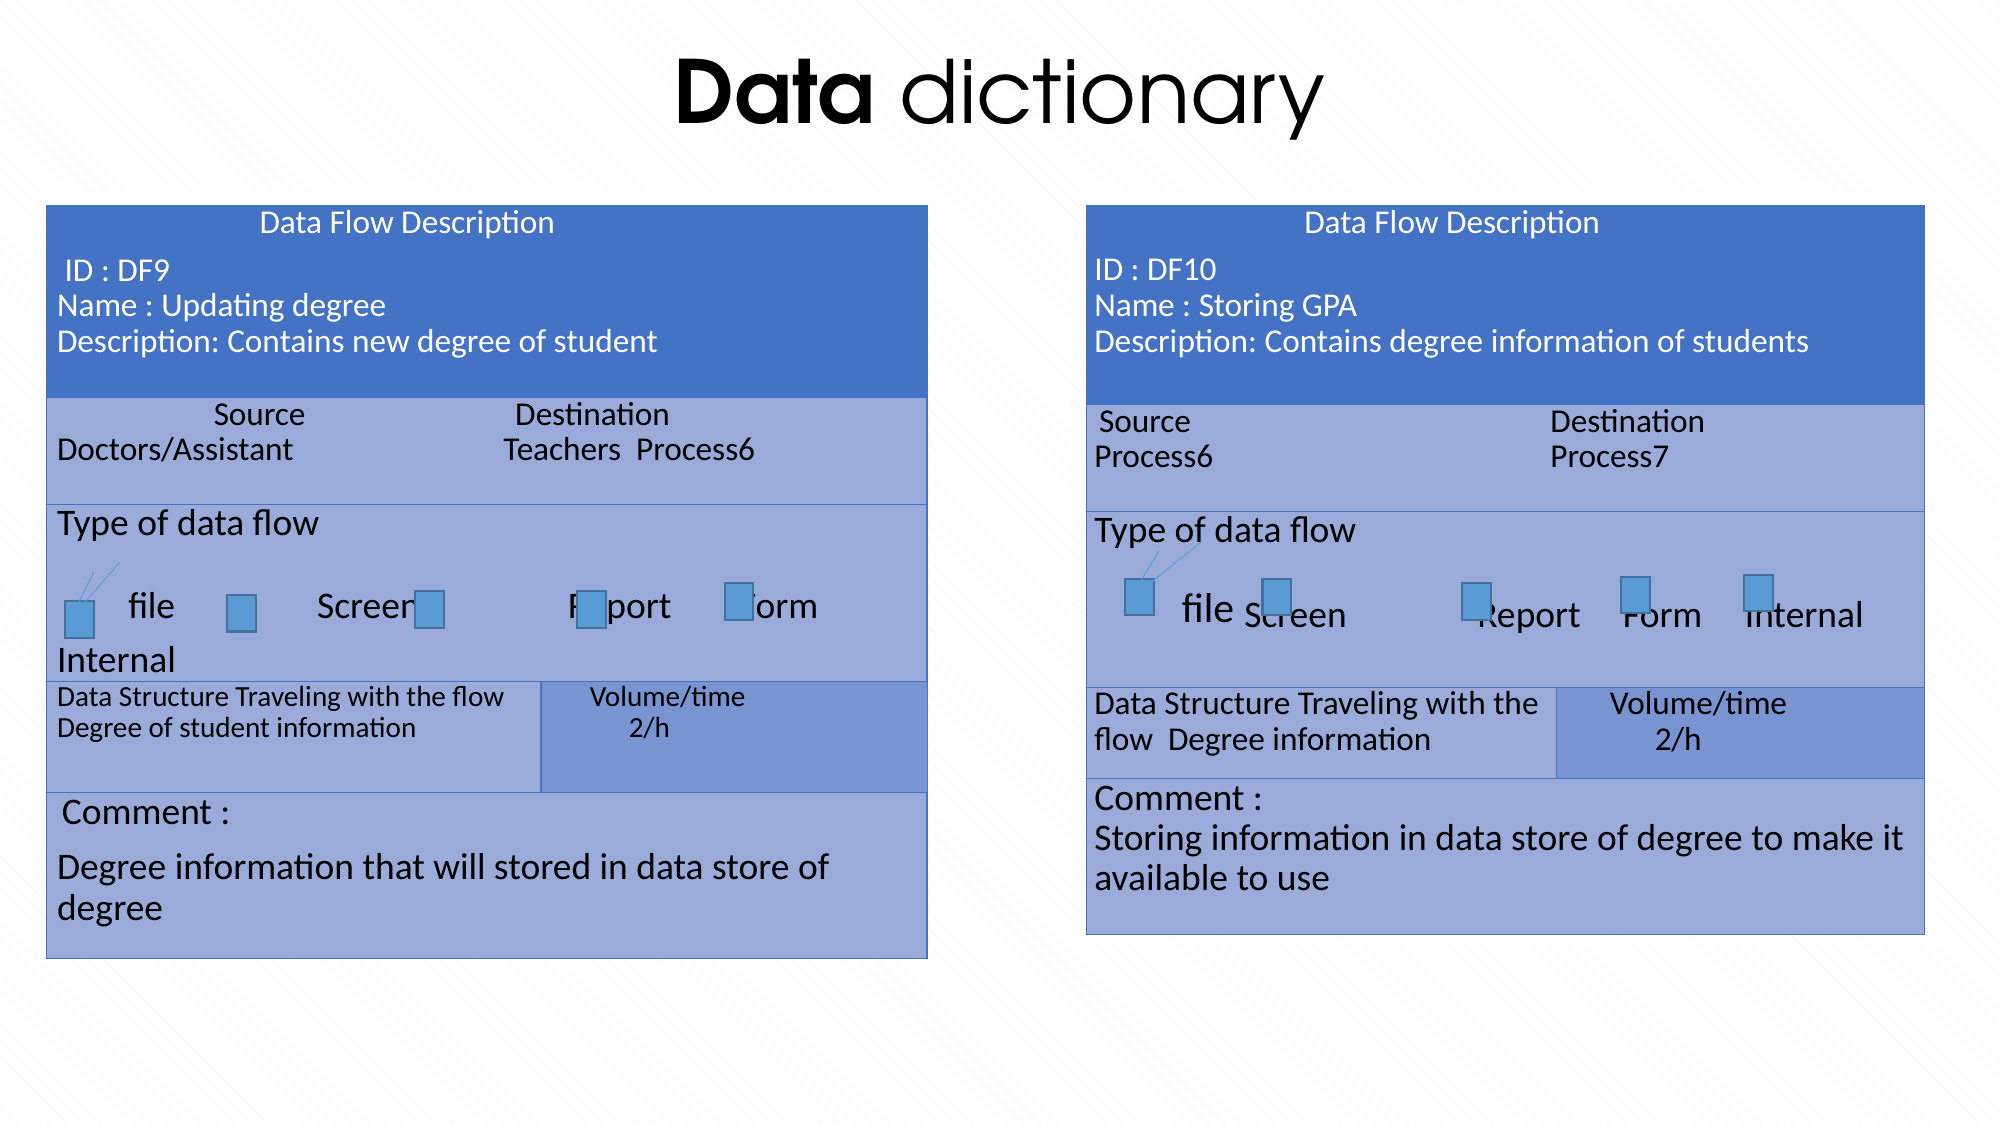

# Data dictionary
| Data Flow Description ID : DF9 Name : Updating degree Description: Contains new degree of student |  |
| --- | --- |
| Source Destination Doctors/Assistant Teachers Process6 |  |
| Type of data flow file Screen Report Form Internal |  |
| Data Structure Traveling with the flow Degree of student information | Volume/time 2/h |
| Comment : Degree information that will stored in data store of degree |  |
| Data Flow Description ID : DF10 Name : Storing GPA Description: Contains degree information of students |  |
| --- | --- |
| Source Destination Process6 Process7 |  |
| Type of data flow Screen Report Form Internal |  |
| Data Structure Traveling with the flow Degree information | Volume/time 2/h |
| Comment : Storing information in data store of degree to make it available to use |  |

file